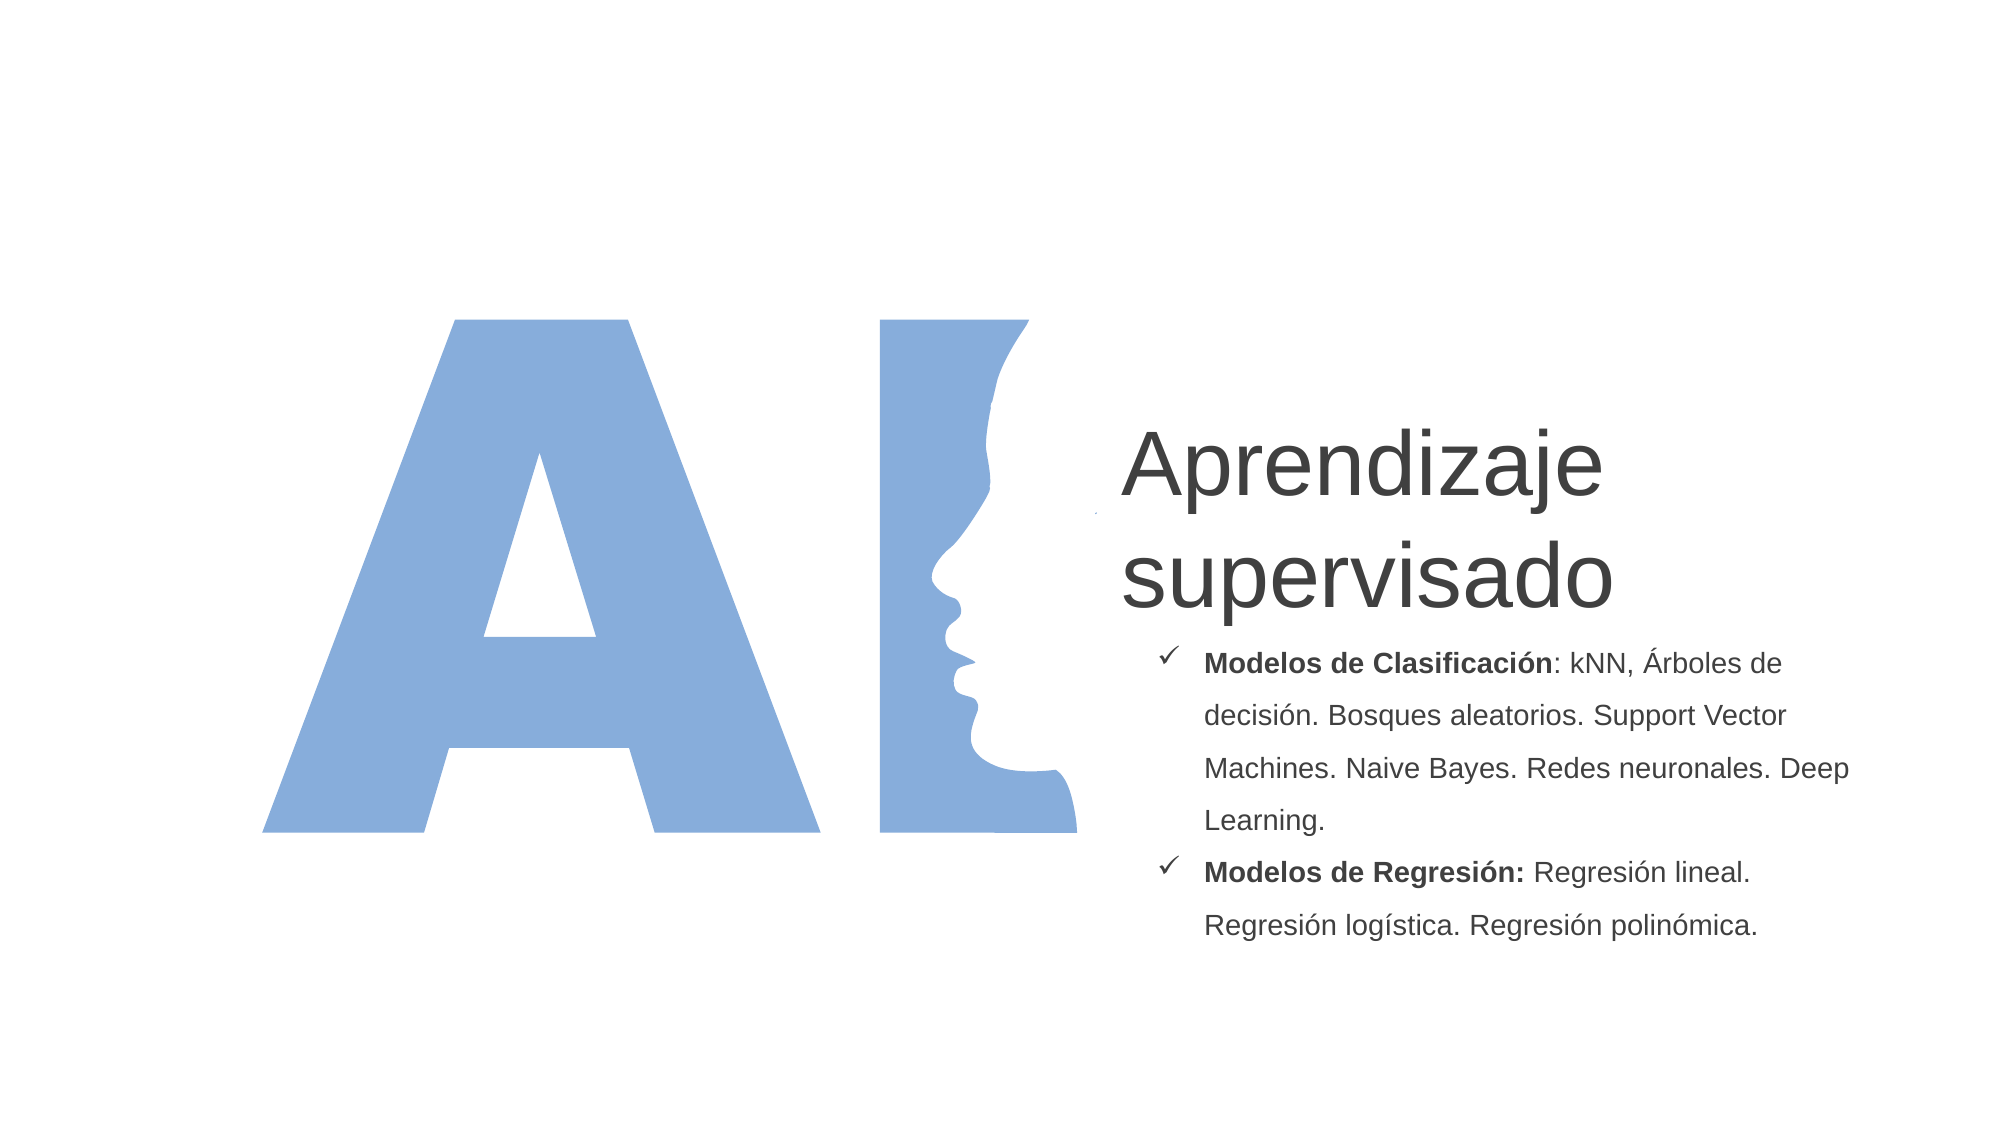

Aprendizaje supervisado

Modelos de Clasificación: kNN, Árboles de decisión. Bosques aleatorios. Support Vector Machines. Naive Bayes. Redes neuronales. Deep Learning.
Modelos de Regresión: Regresión lineal. Regresión logística. Regresión polinómica.